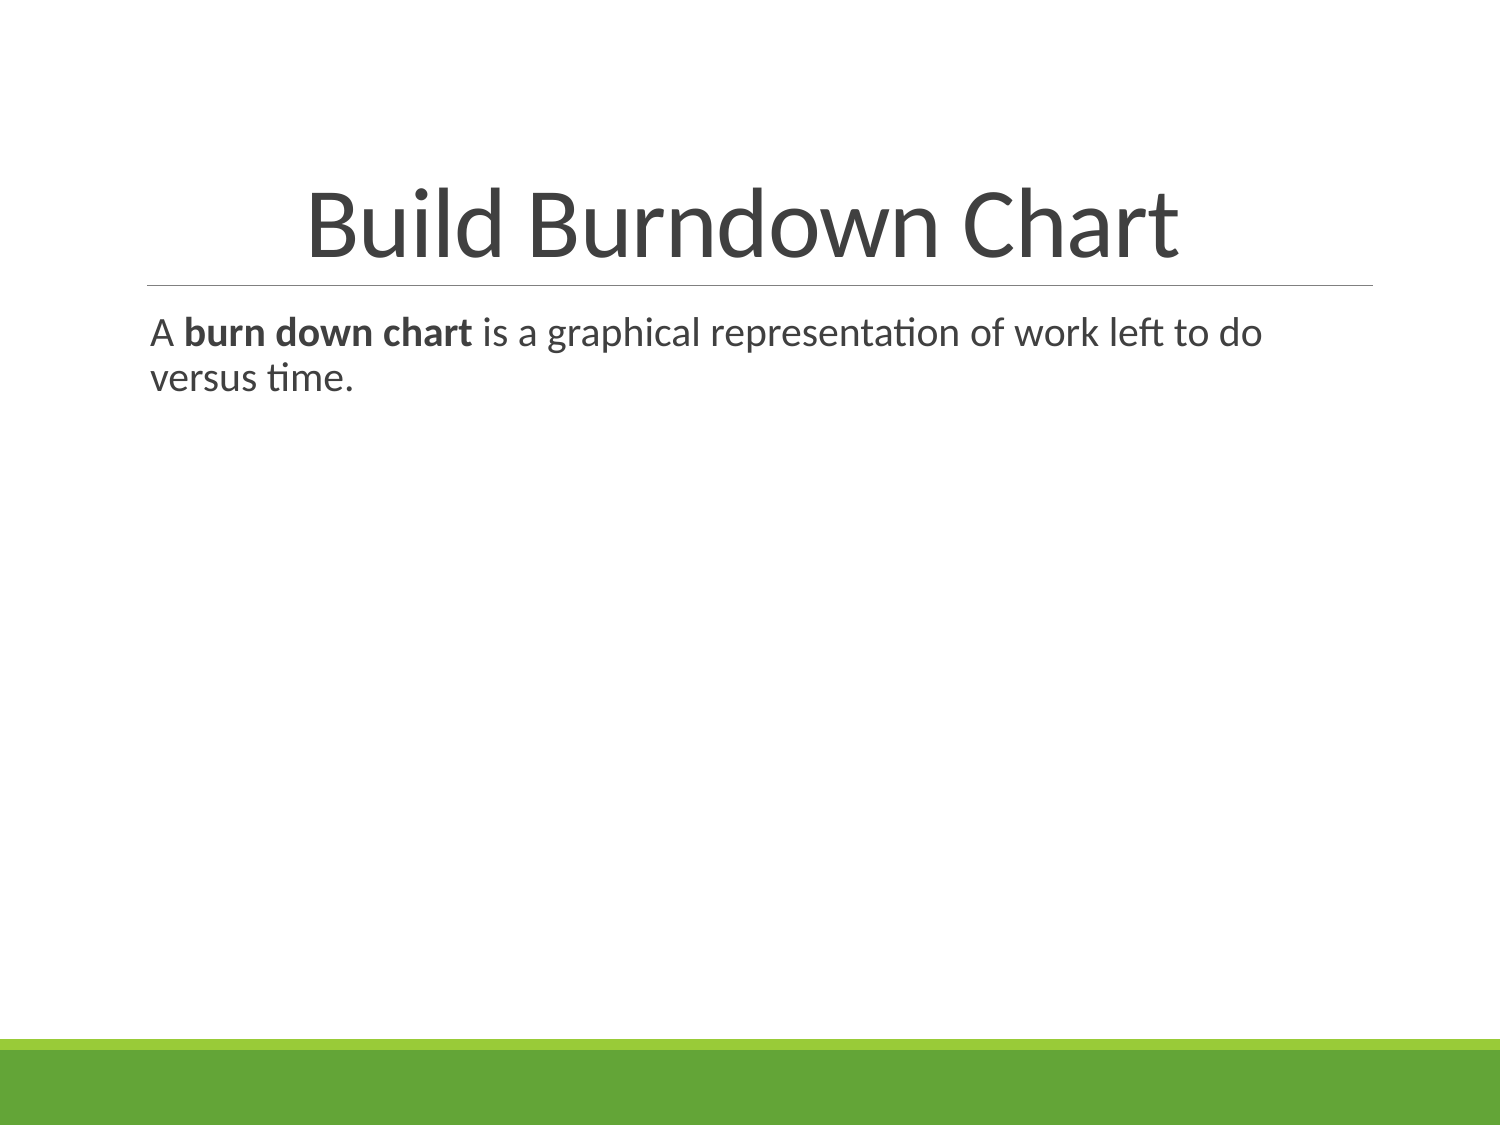

# Build Burndown Chart
A burn down chart is a graphical representation of work left to do versus time.